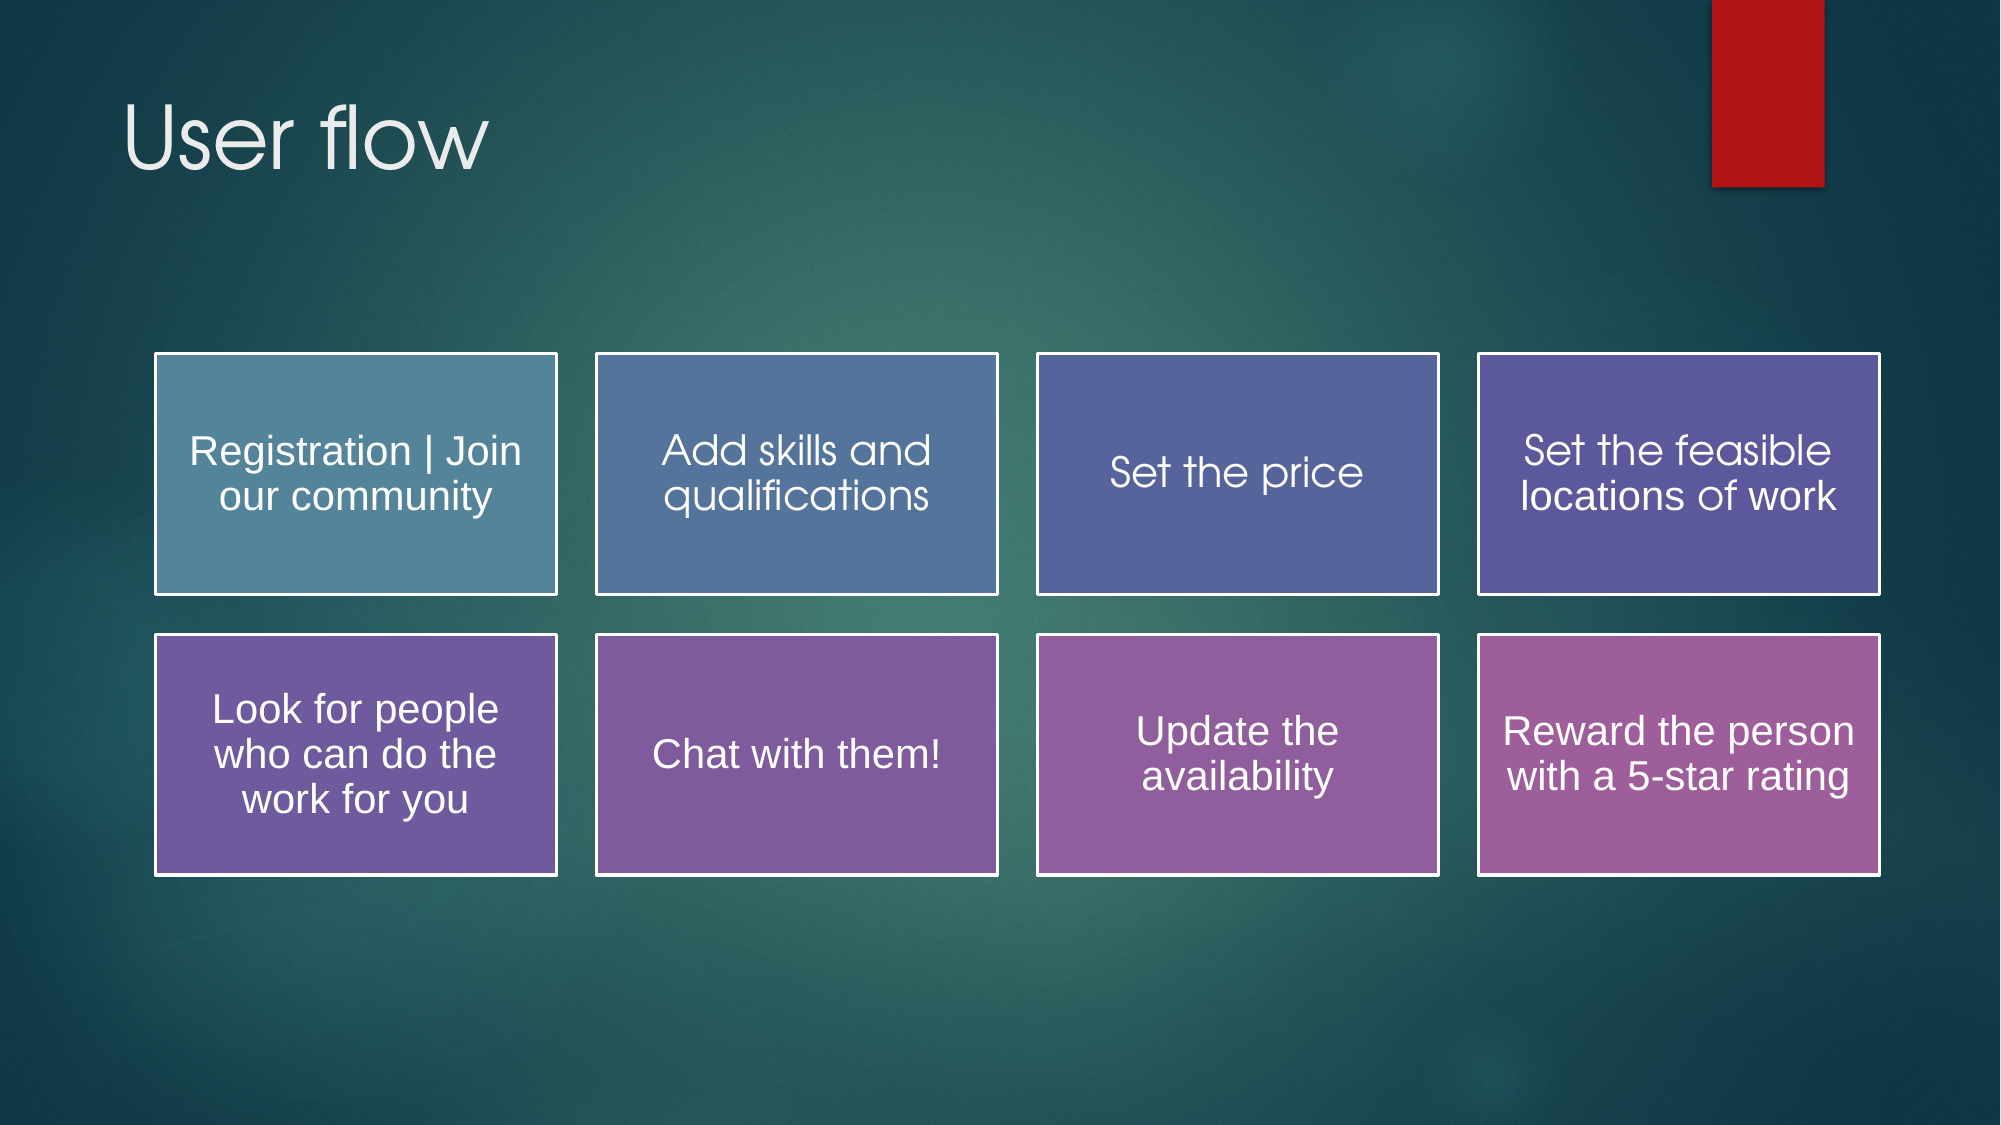

# User flow
Registration | Join our community
Add skills and qualifications
Set the price
Set the feasible locations of work
Look for people who can do the work for you
Chat with them!
Update the availability
Reward the person with a 5-star rating